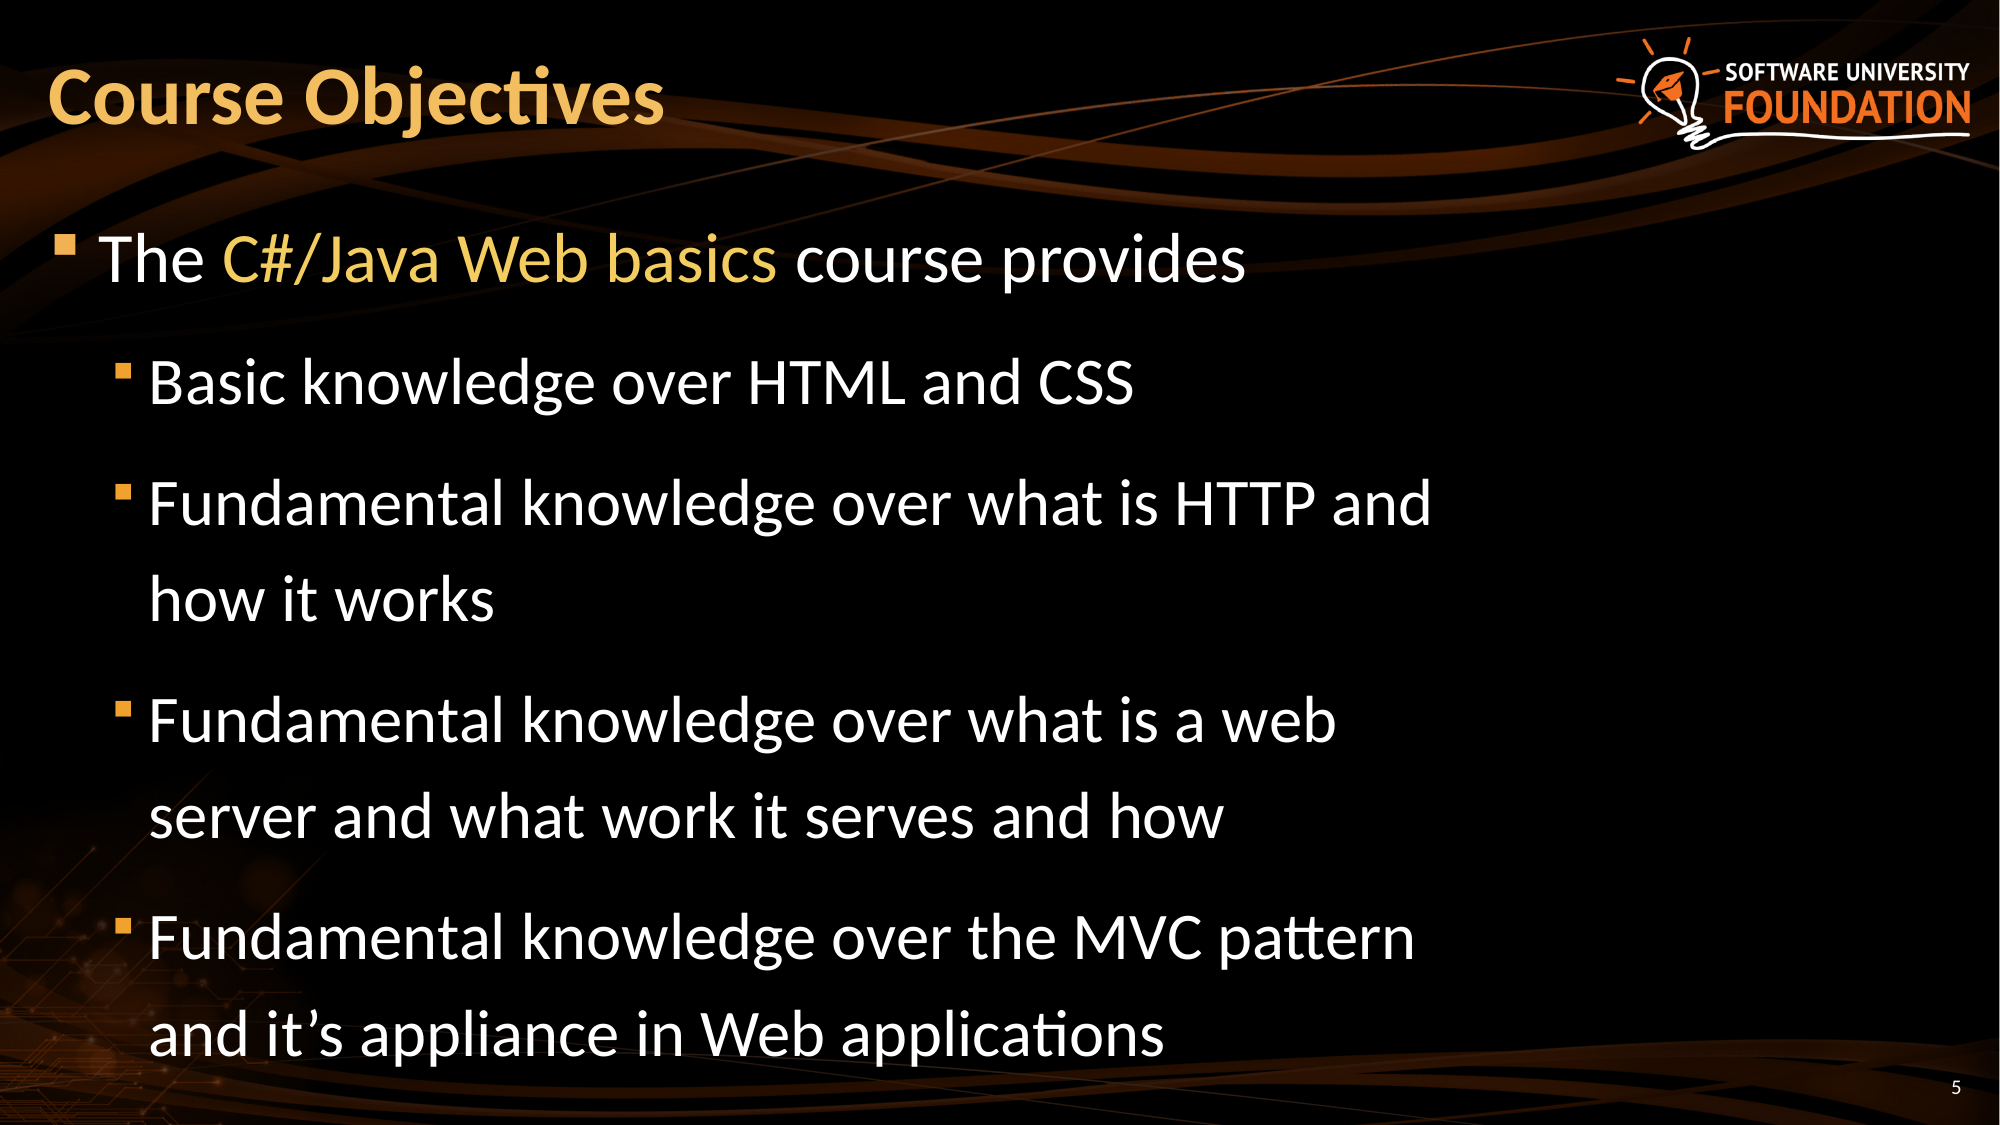

# Course Objectives
The C#/Java Web basics course provides
Basic knowledge over HTML and CSS
Fundamental knowledge over what is HTTP and how it works
Fundamental knowledge over what is a web server and what work it serves and how
Fundamental knowledge over the MVC pattern and it’s appliance in Web applications

5